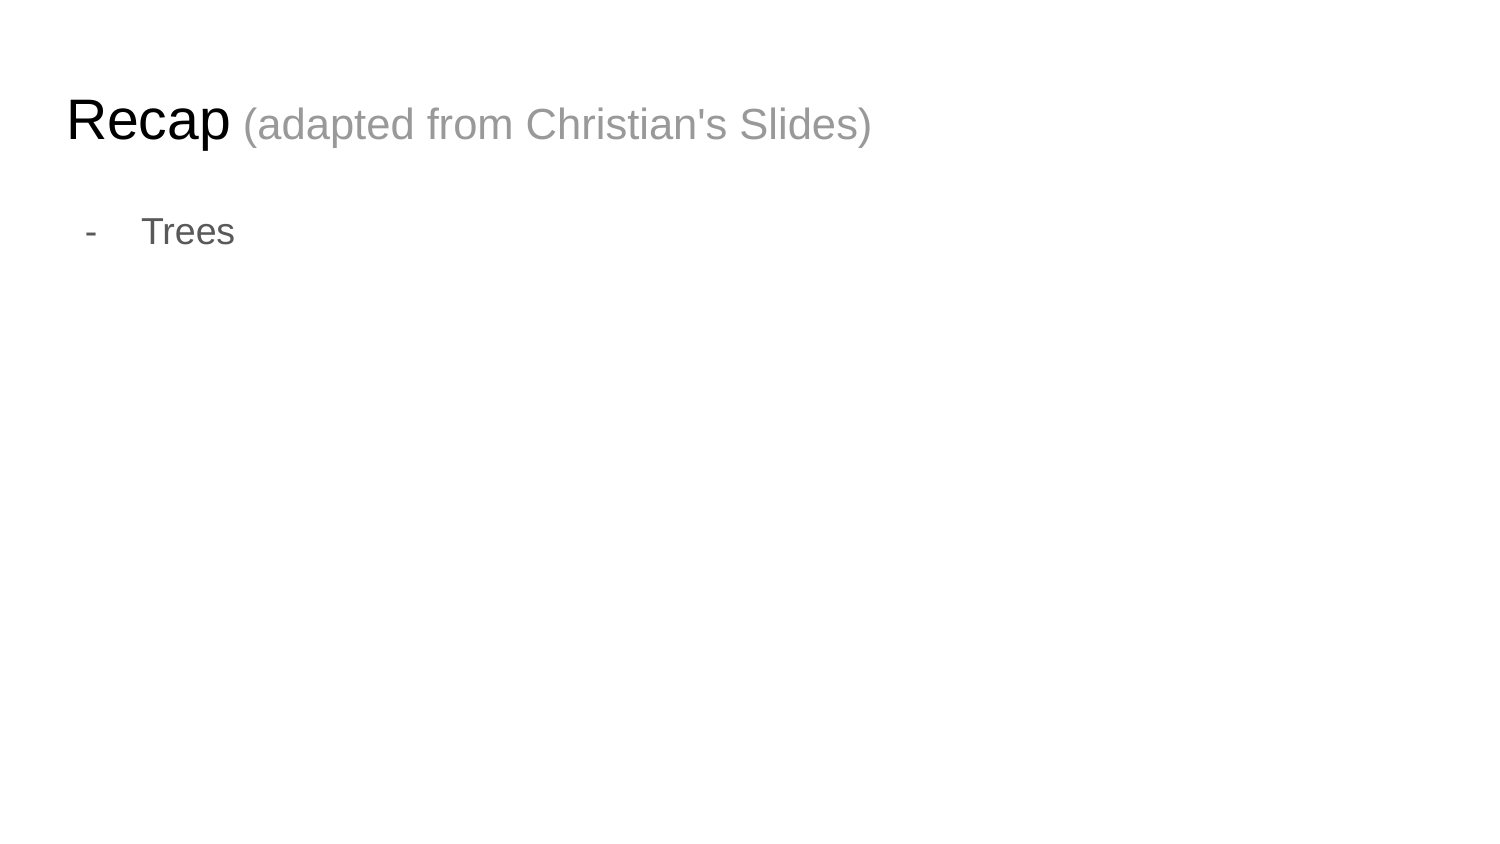

# Recap (adapted from Christian's Slides)
Trees